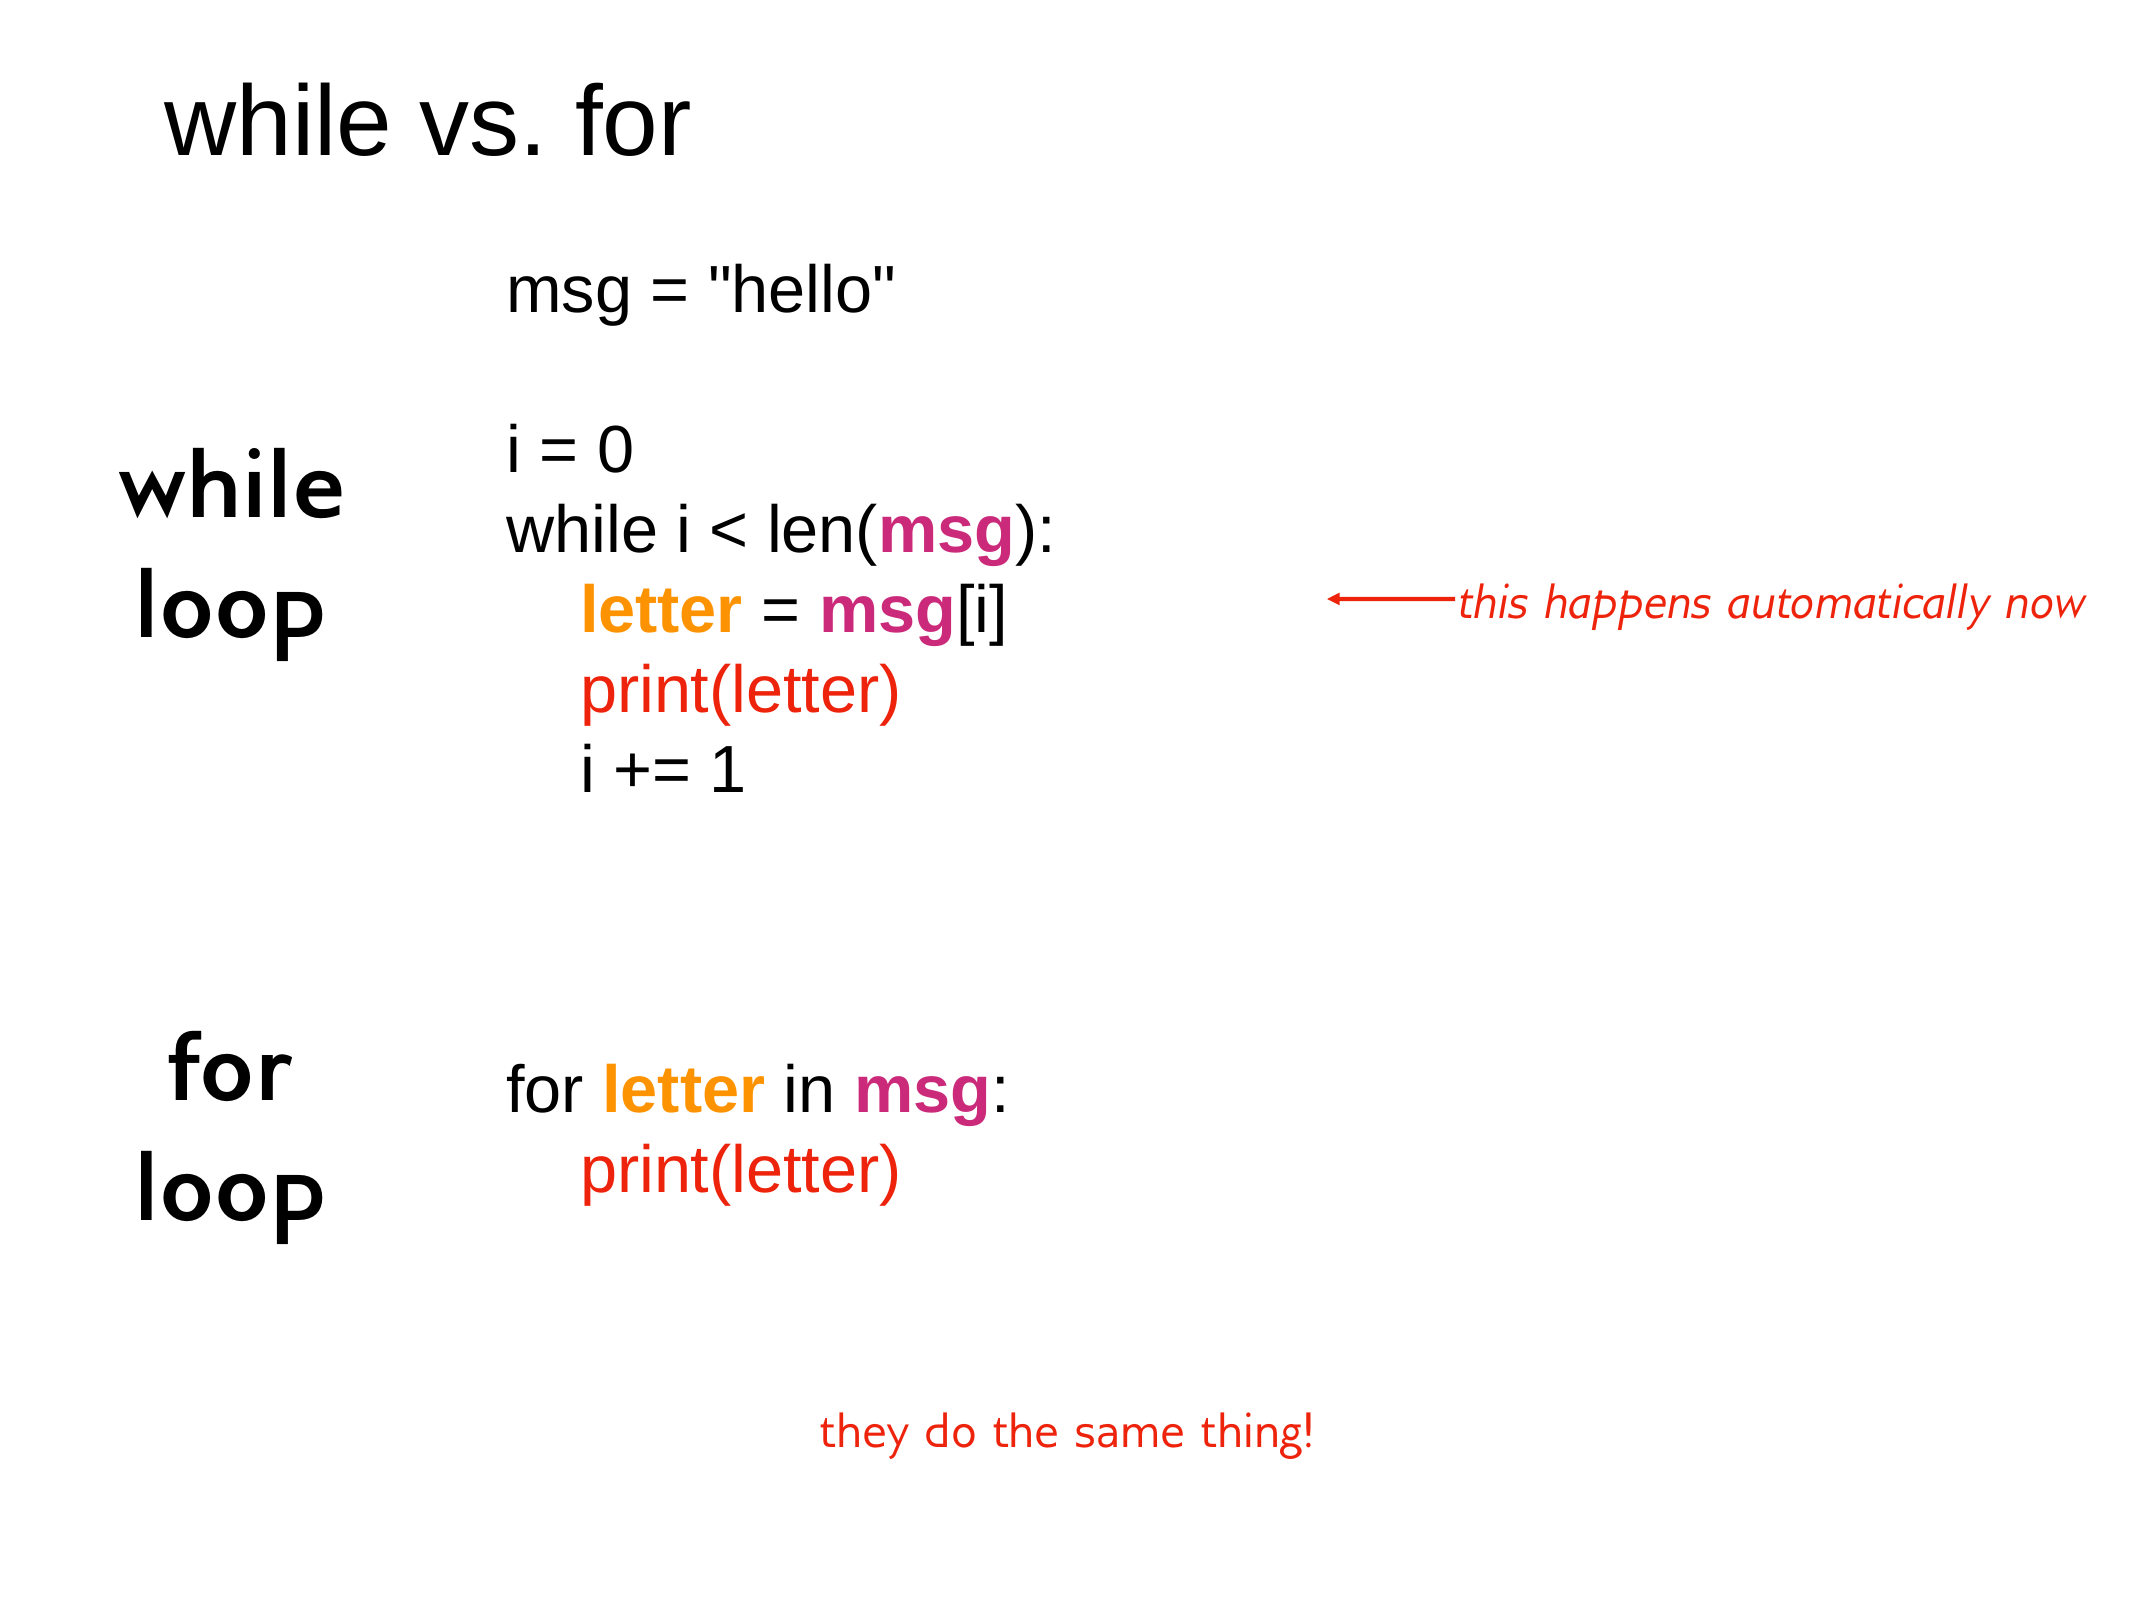

# while vs. for
msg = "hello"

i = 0
while i < len(msg):
    letter = msg[i]
    print(letter)
    i += 1

for letter in msg:
    print(letter)
while
loop
this happens automatically now

for
loop
they do the same thing!